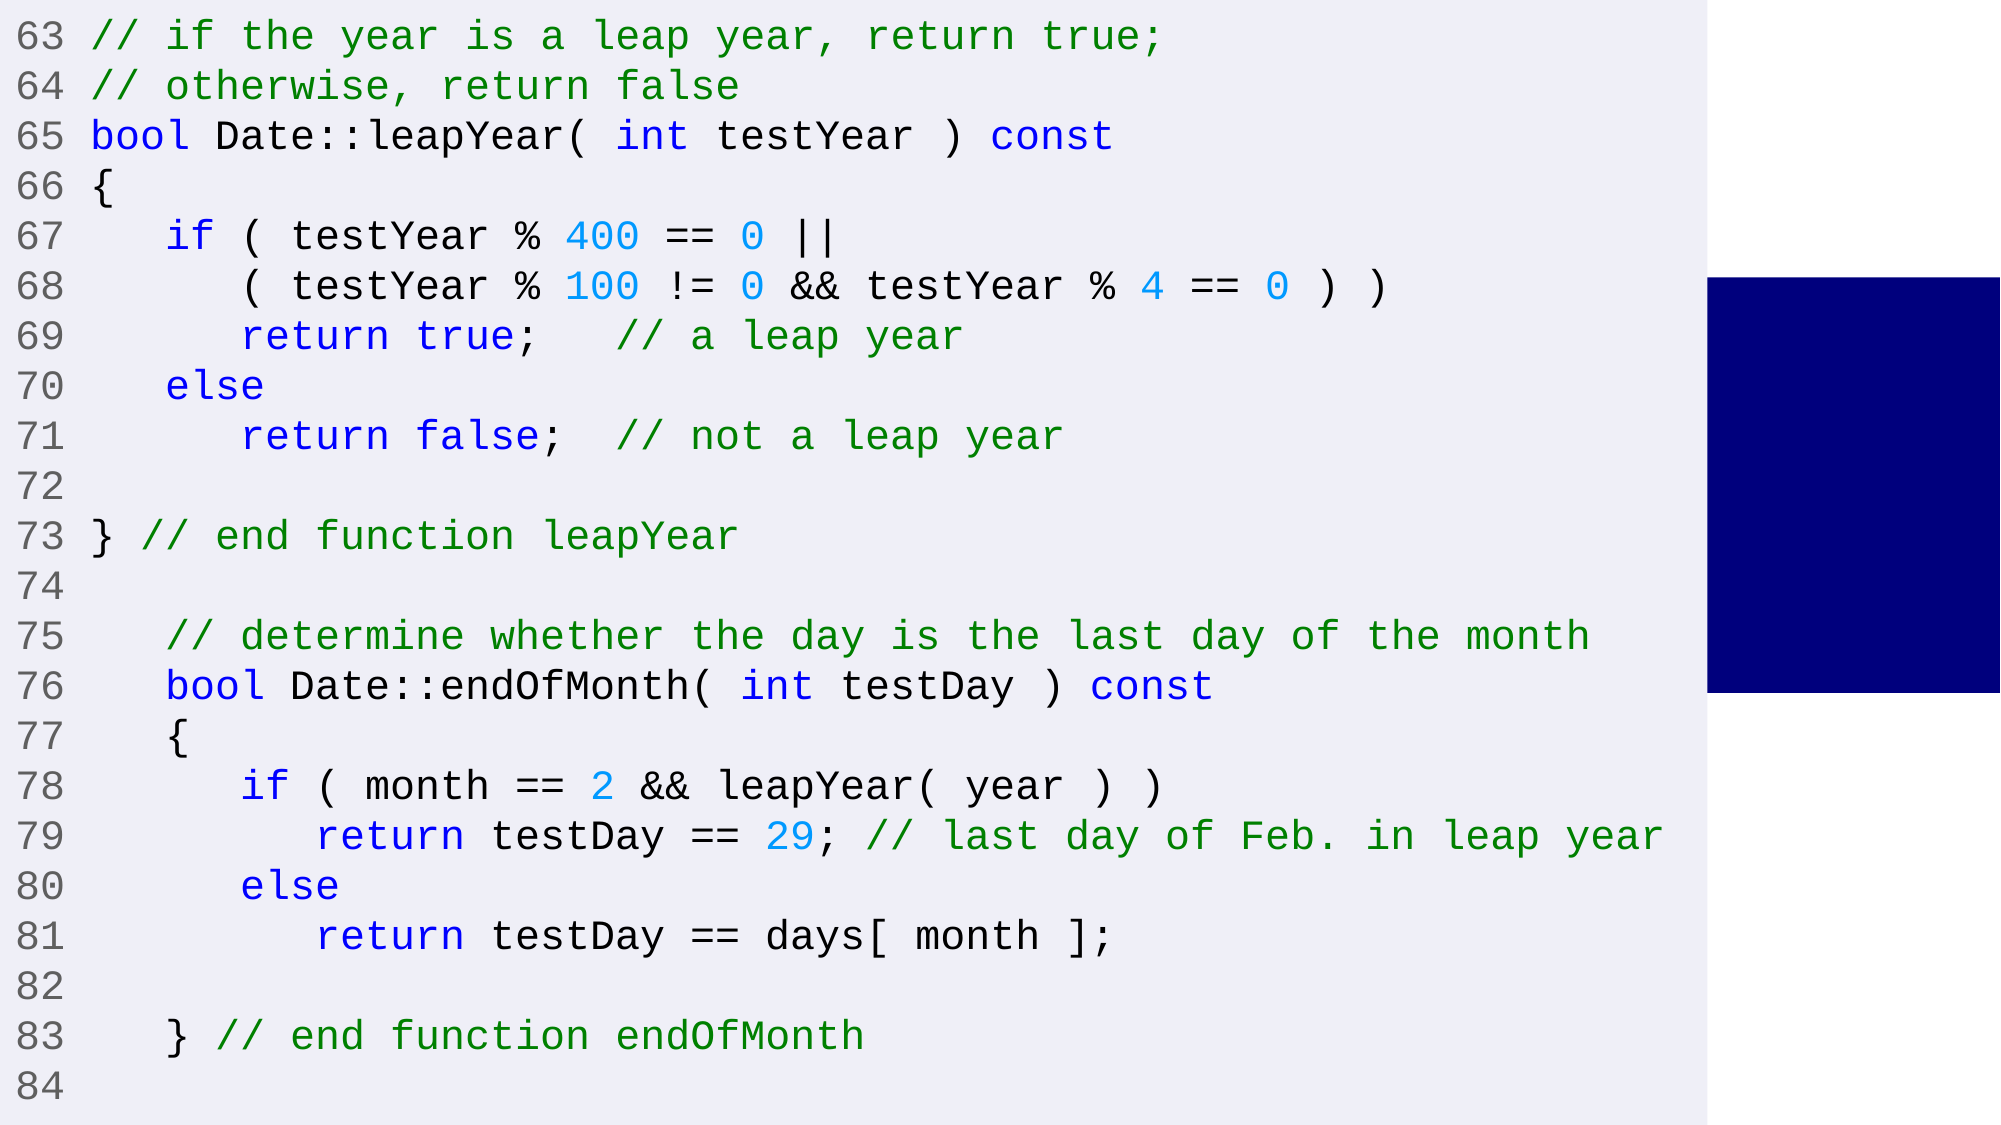

63 // if the year is a leap year, return true;
64 // otherwise, return false
65 bool Date::leapYear( int testYear ) const
66 {
67    if ( testYear % 400 == 0 ||
68       ( testYear % 100 != 0 && testYear % 4 == 0 ) )
69       return true;   // a leap year
70    else
71       return false;  // not a leap year
72
73 } // end function leapYear
74
75    // determine whether the day is the last day of the month
76    bool Date::endOfMonth( int testDay ) const
77    {
78       if ( month == 2 && leapYear( year ) )
79          return testDay == 29; // last day of Feb. in leap year
80       else
81          return testDay == days[ month ];
82
83    } // end function endOfMonth
84